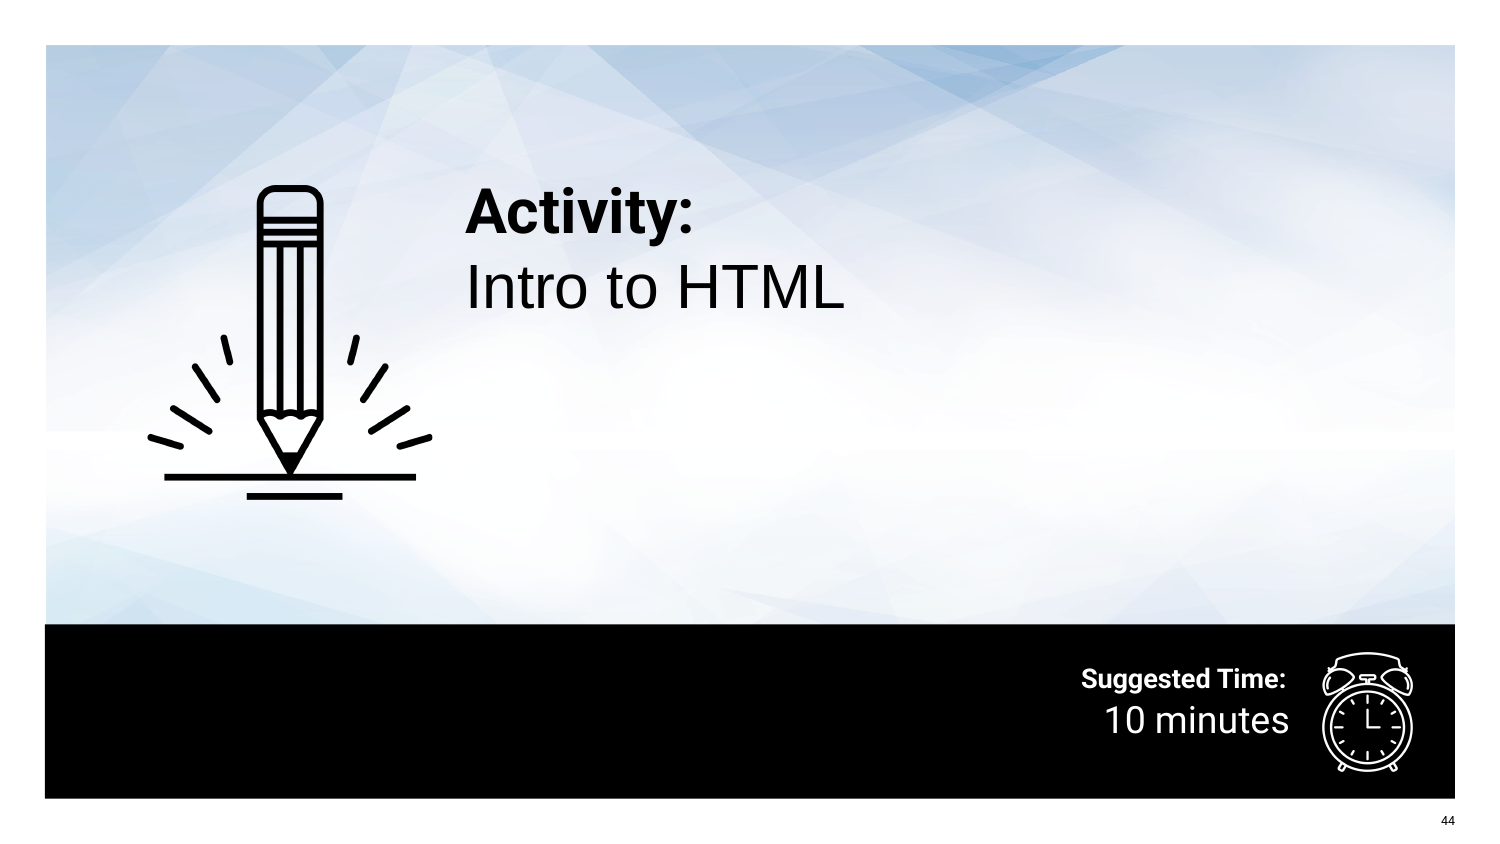

Activity:
Intro to HTML
# 10 minutes